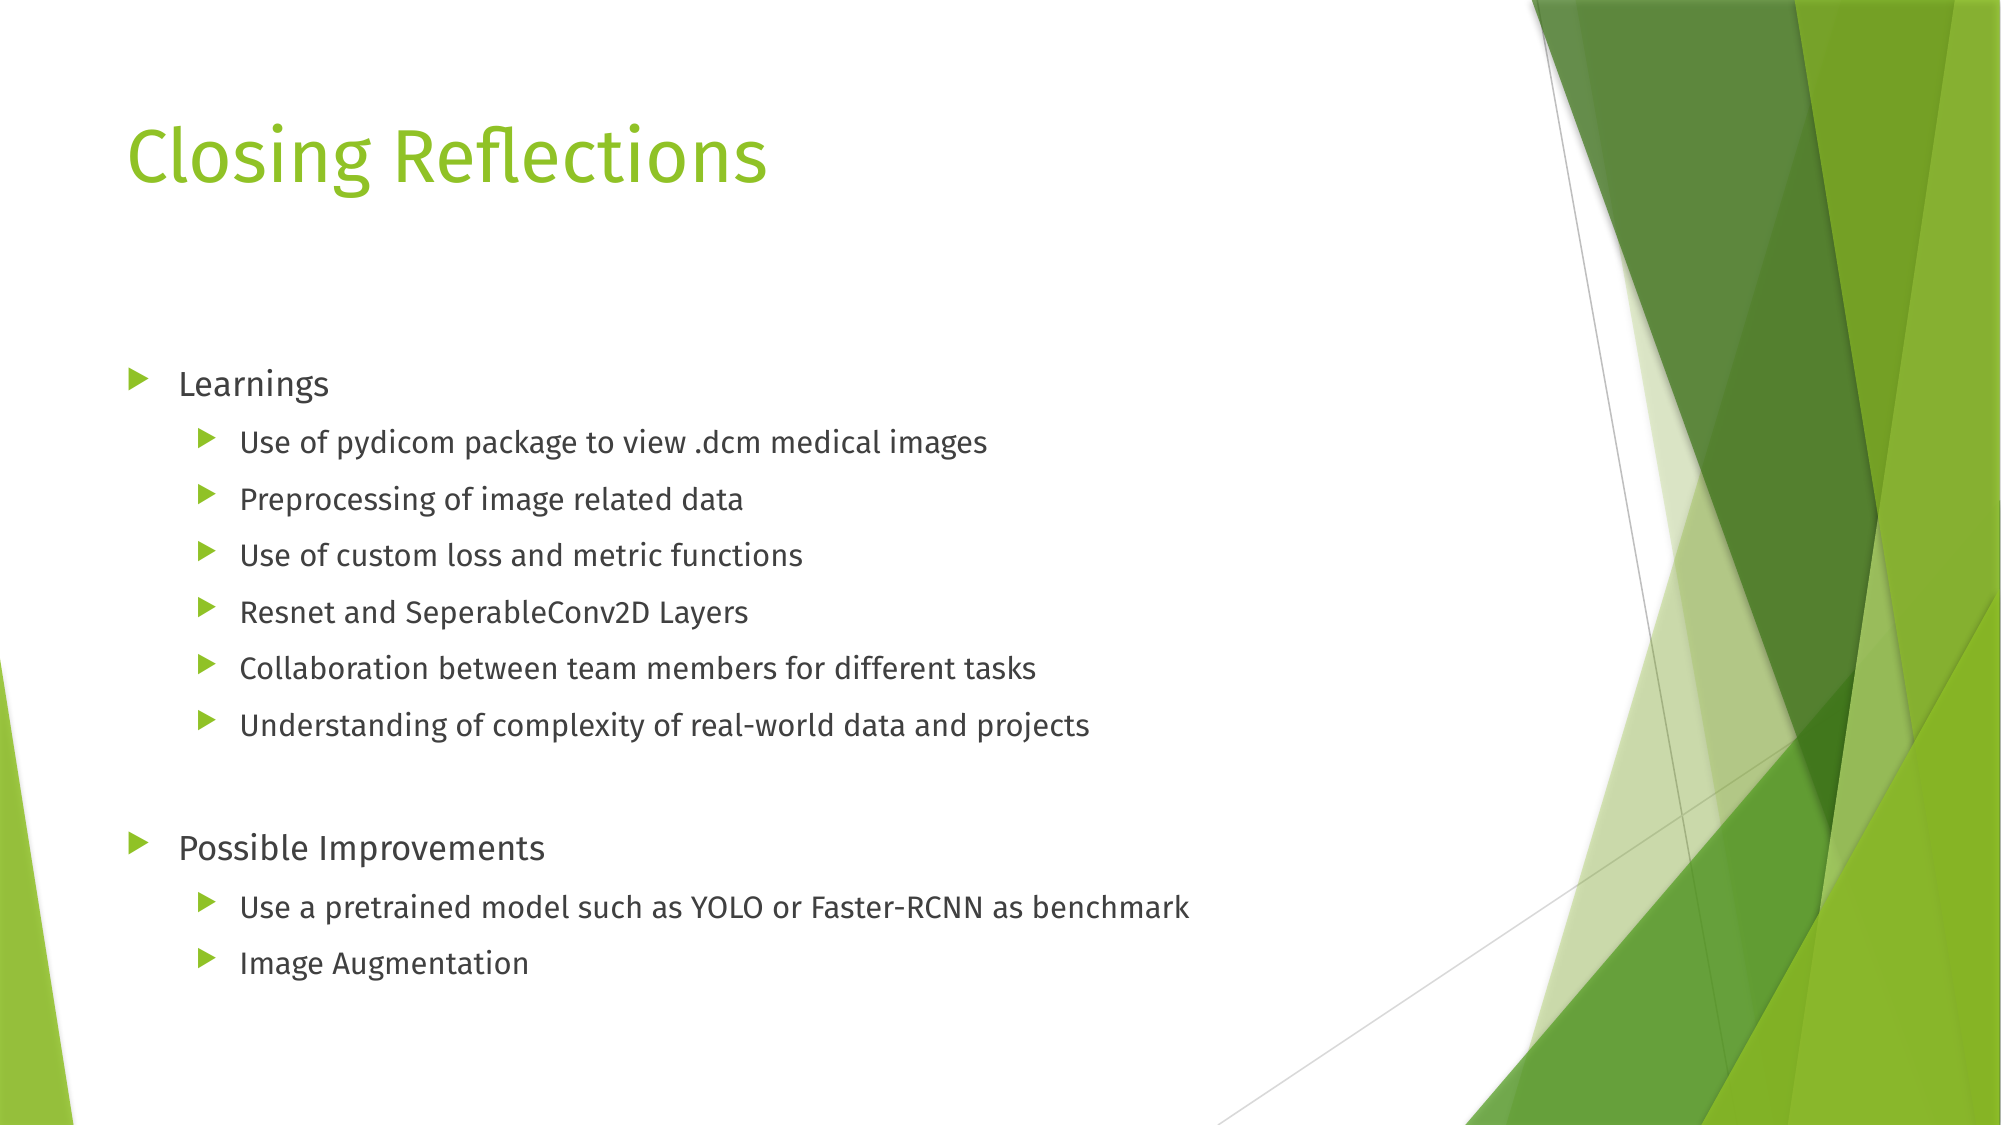

# Closing Reflections
Learnings
Use of pydicom package to view .dcm medical images
Preprocessing of image related data
Use of custom loss and metric functions
Resnet and SeperableConv2D Layers
Collaboration between team members for different tasks
Understanding of complexity of real-world data and projects

Possible Improvements
Use a pretrained model such as YOLO or Faster-RCNN as benchmark
Image Augmentation